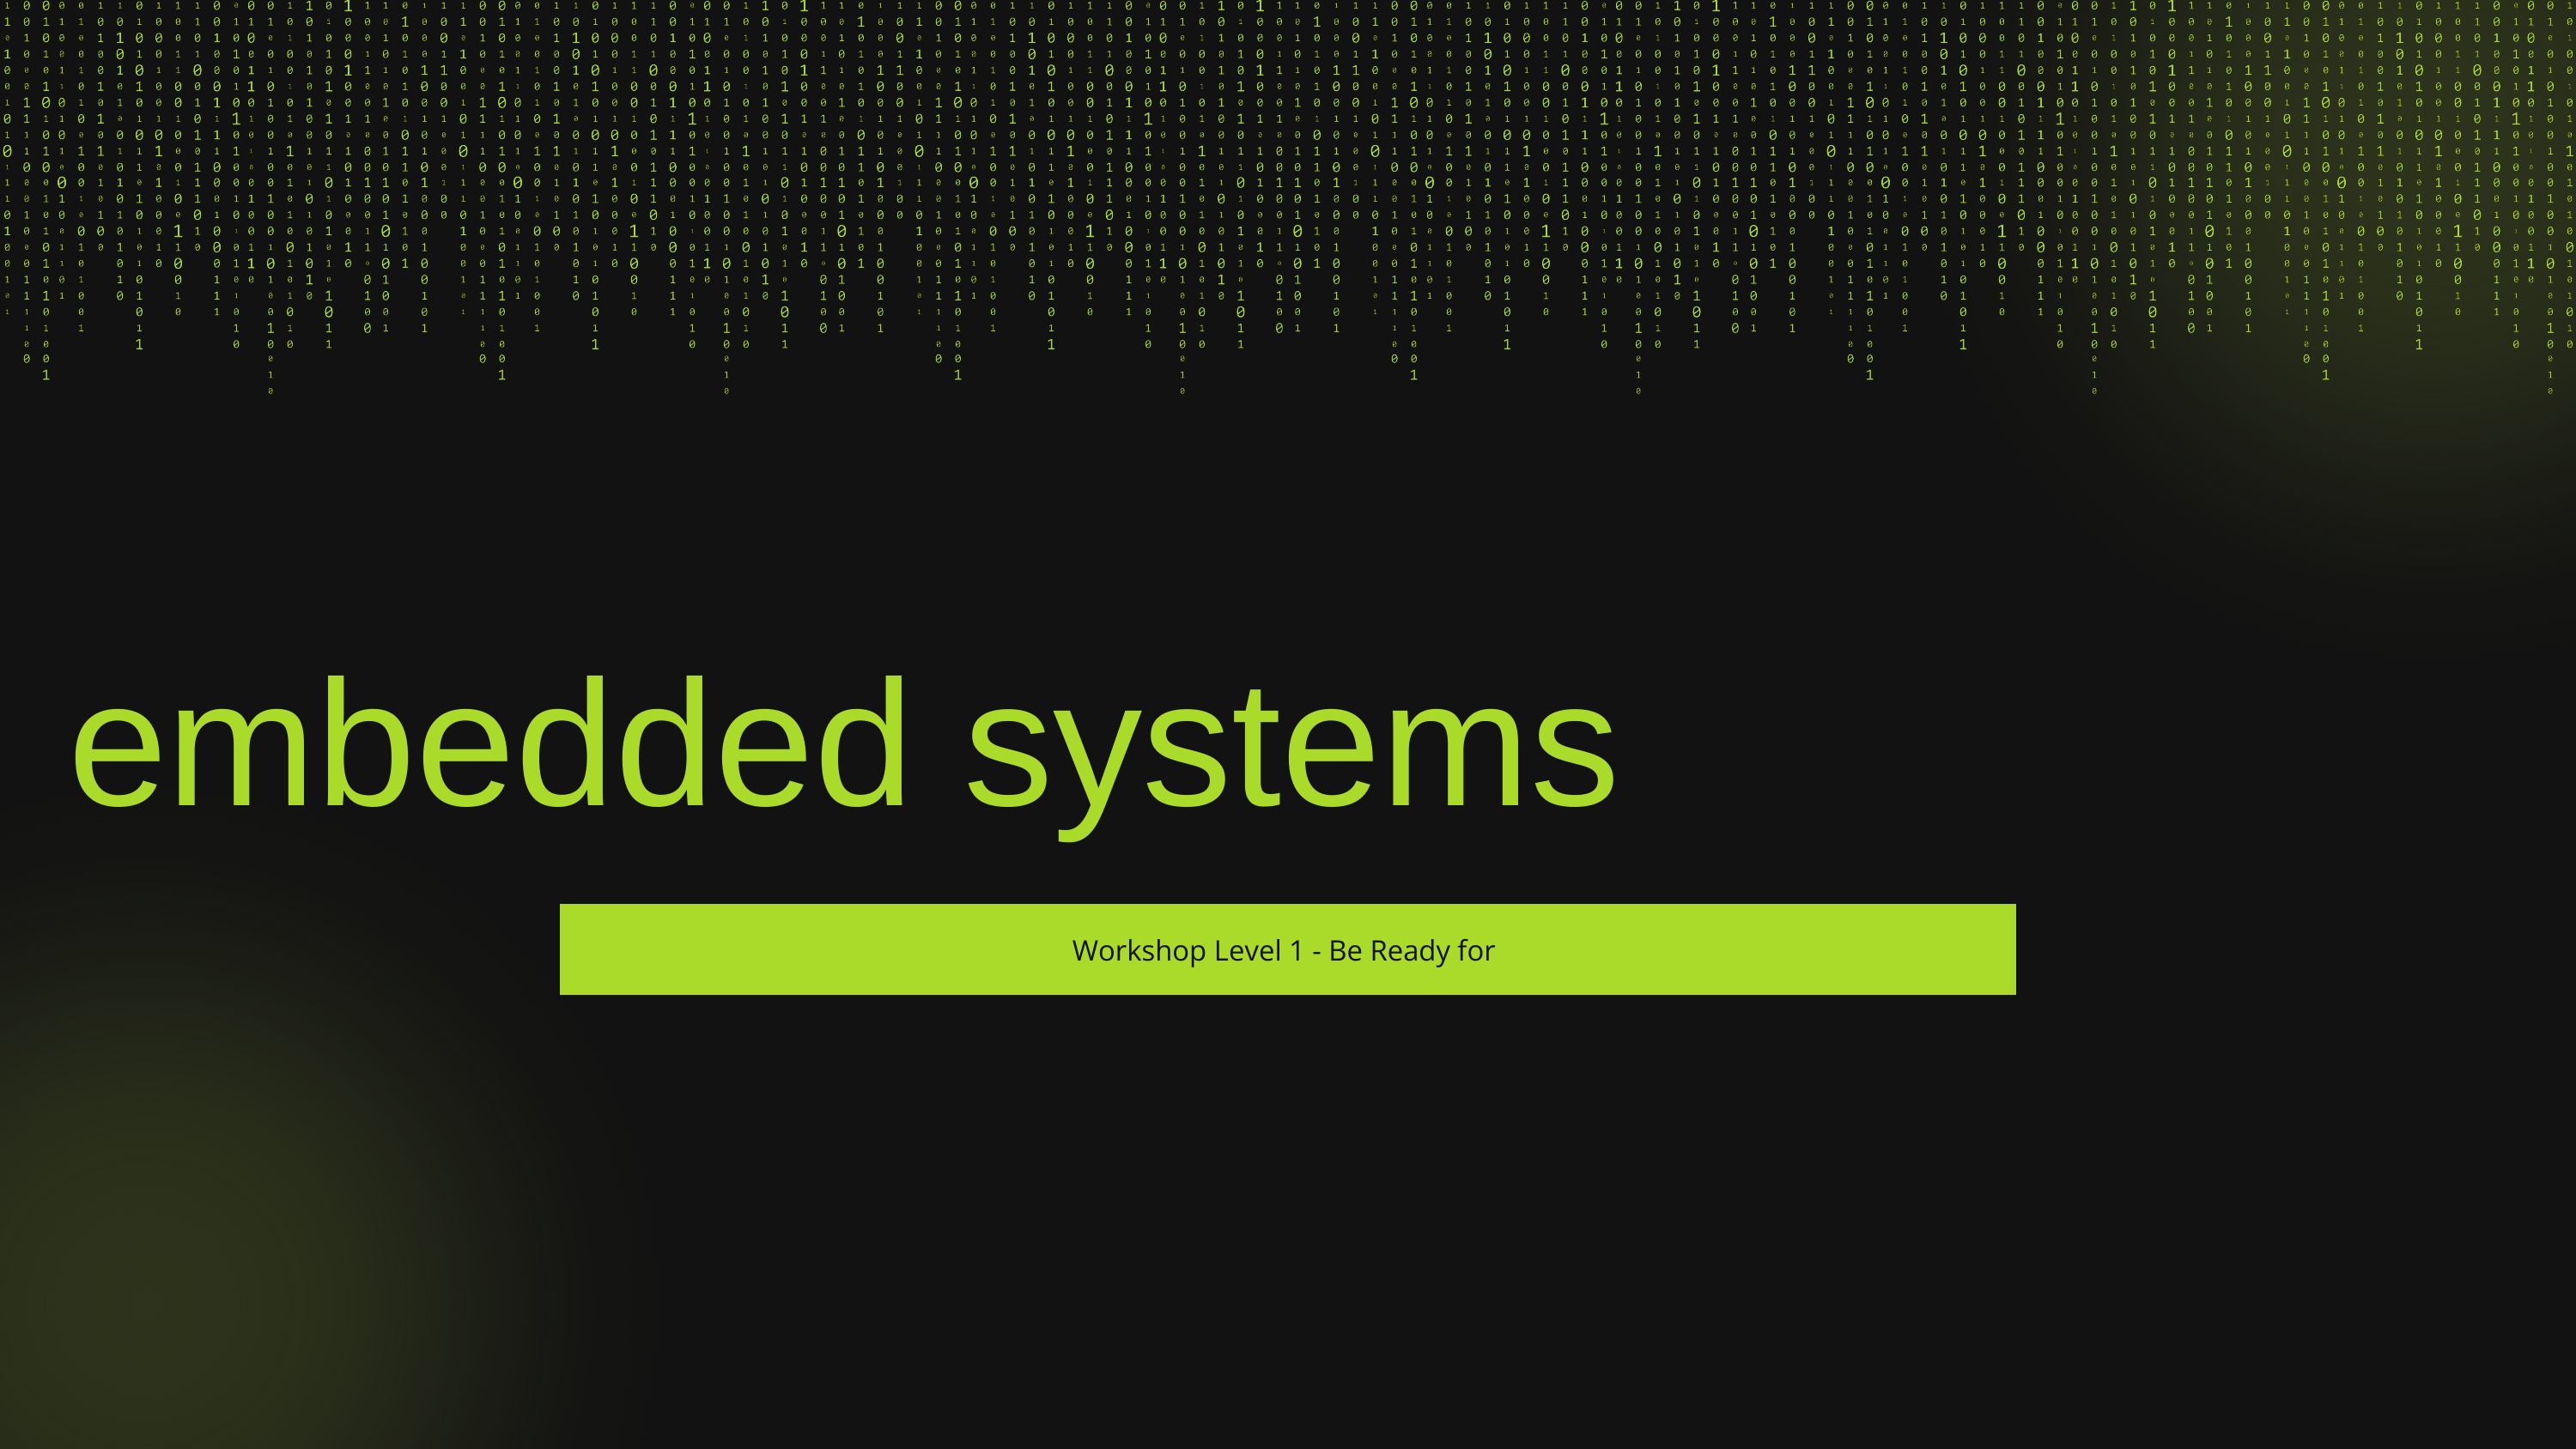

embedded systems

Workshop Level 1 - Be Ready for